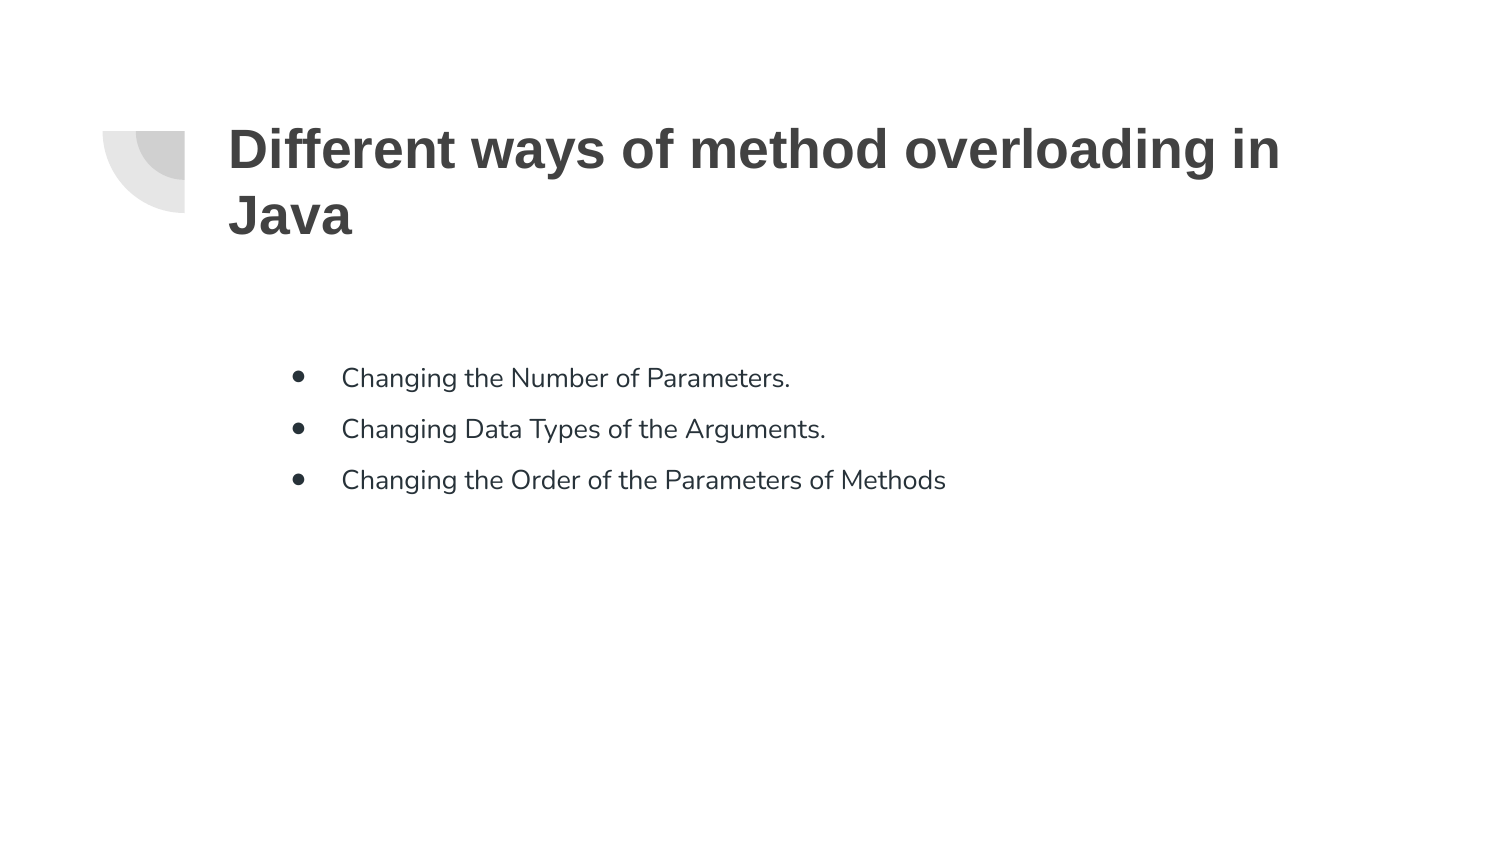

# Different ways of method overloading in Java
Changing the Number of Parameters.
Changing Data Types of the Arguments.
Changing the Order of the Parameters of Methods